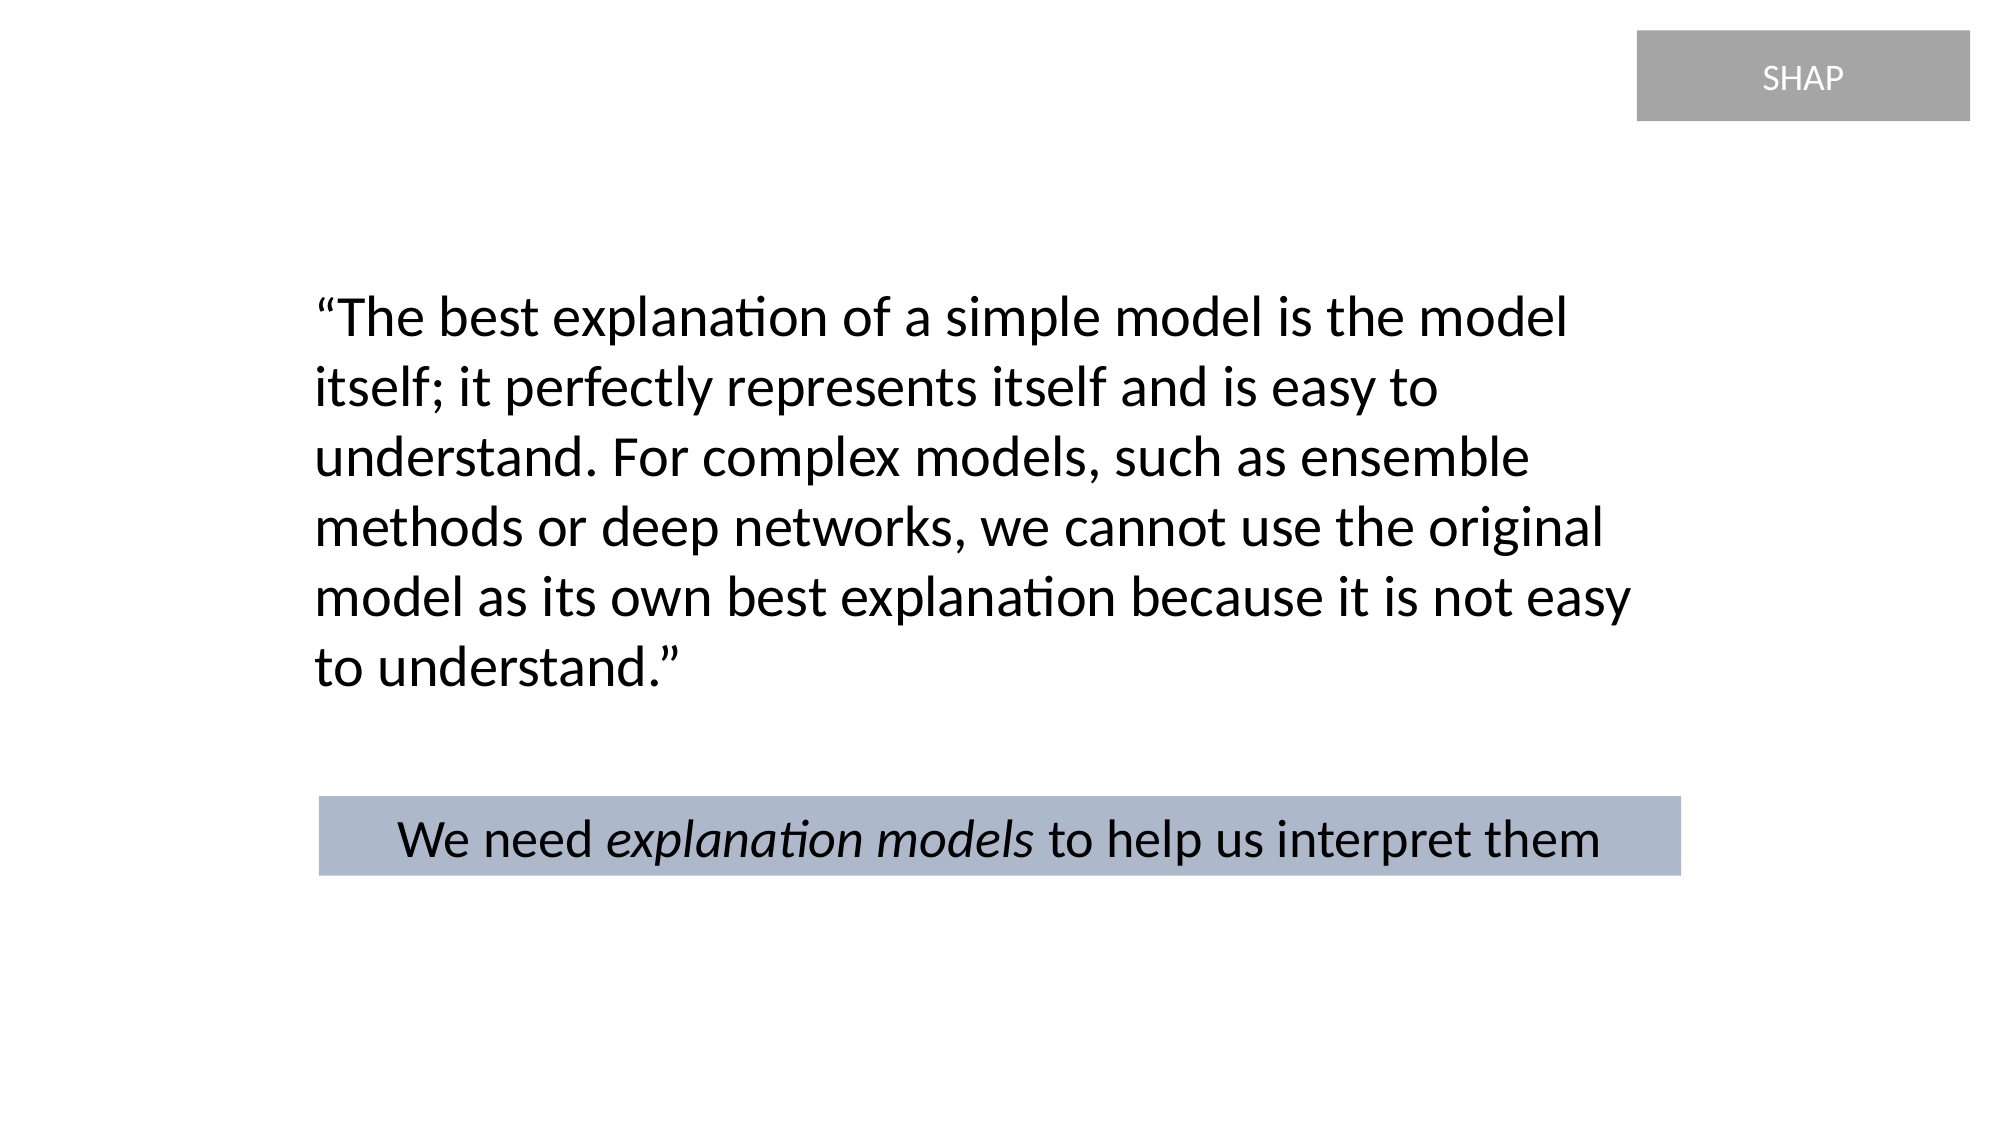

SHAP
“The best explanation of a simple model is the model itself; it perfectly represents itself and is easy to understand. For complex models, such as ensemble methods or deep networks, we cannot use the original model as its own best explanation because it is not easy to understand.”
We need explanation models to help us interpret them